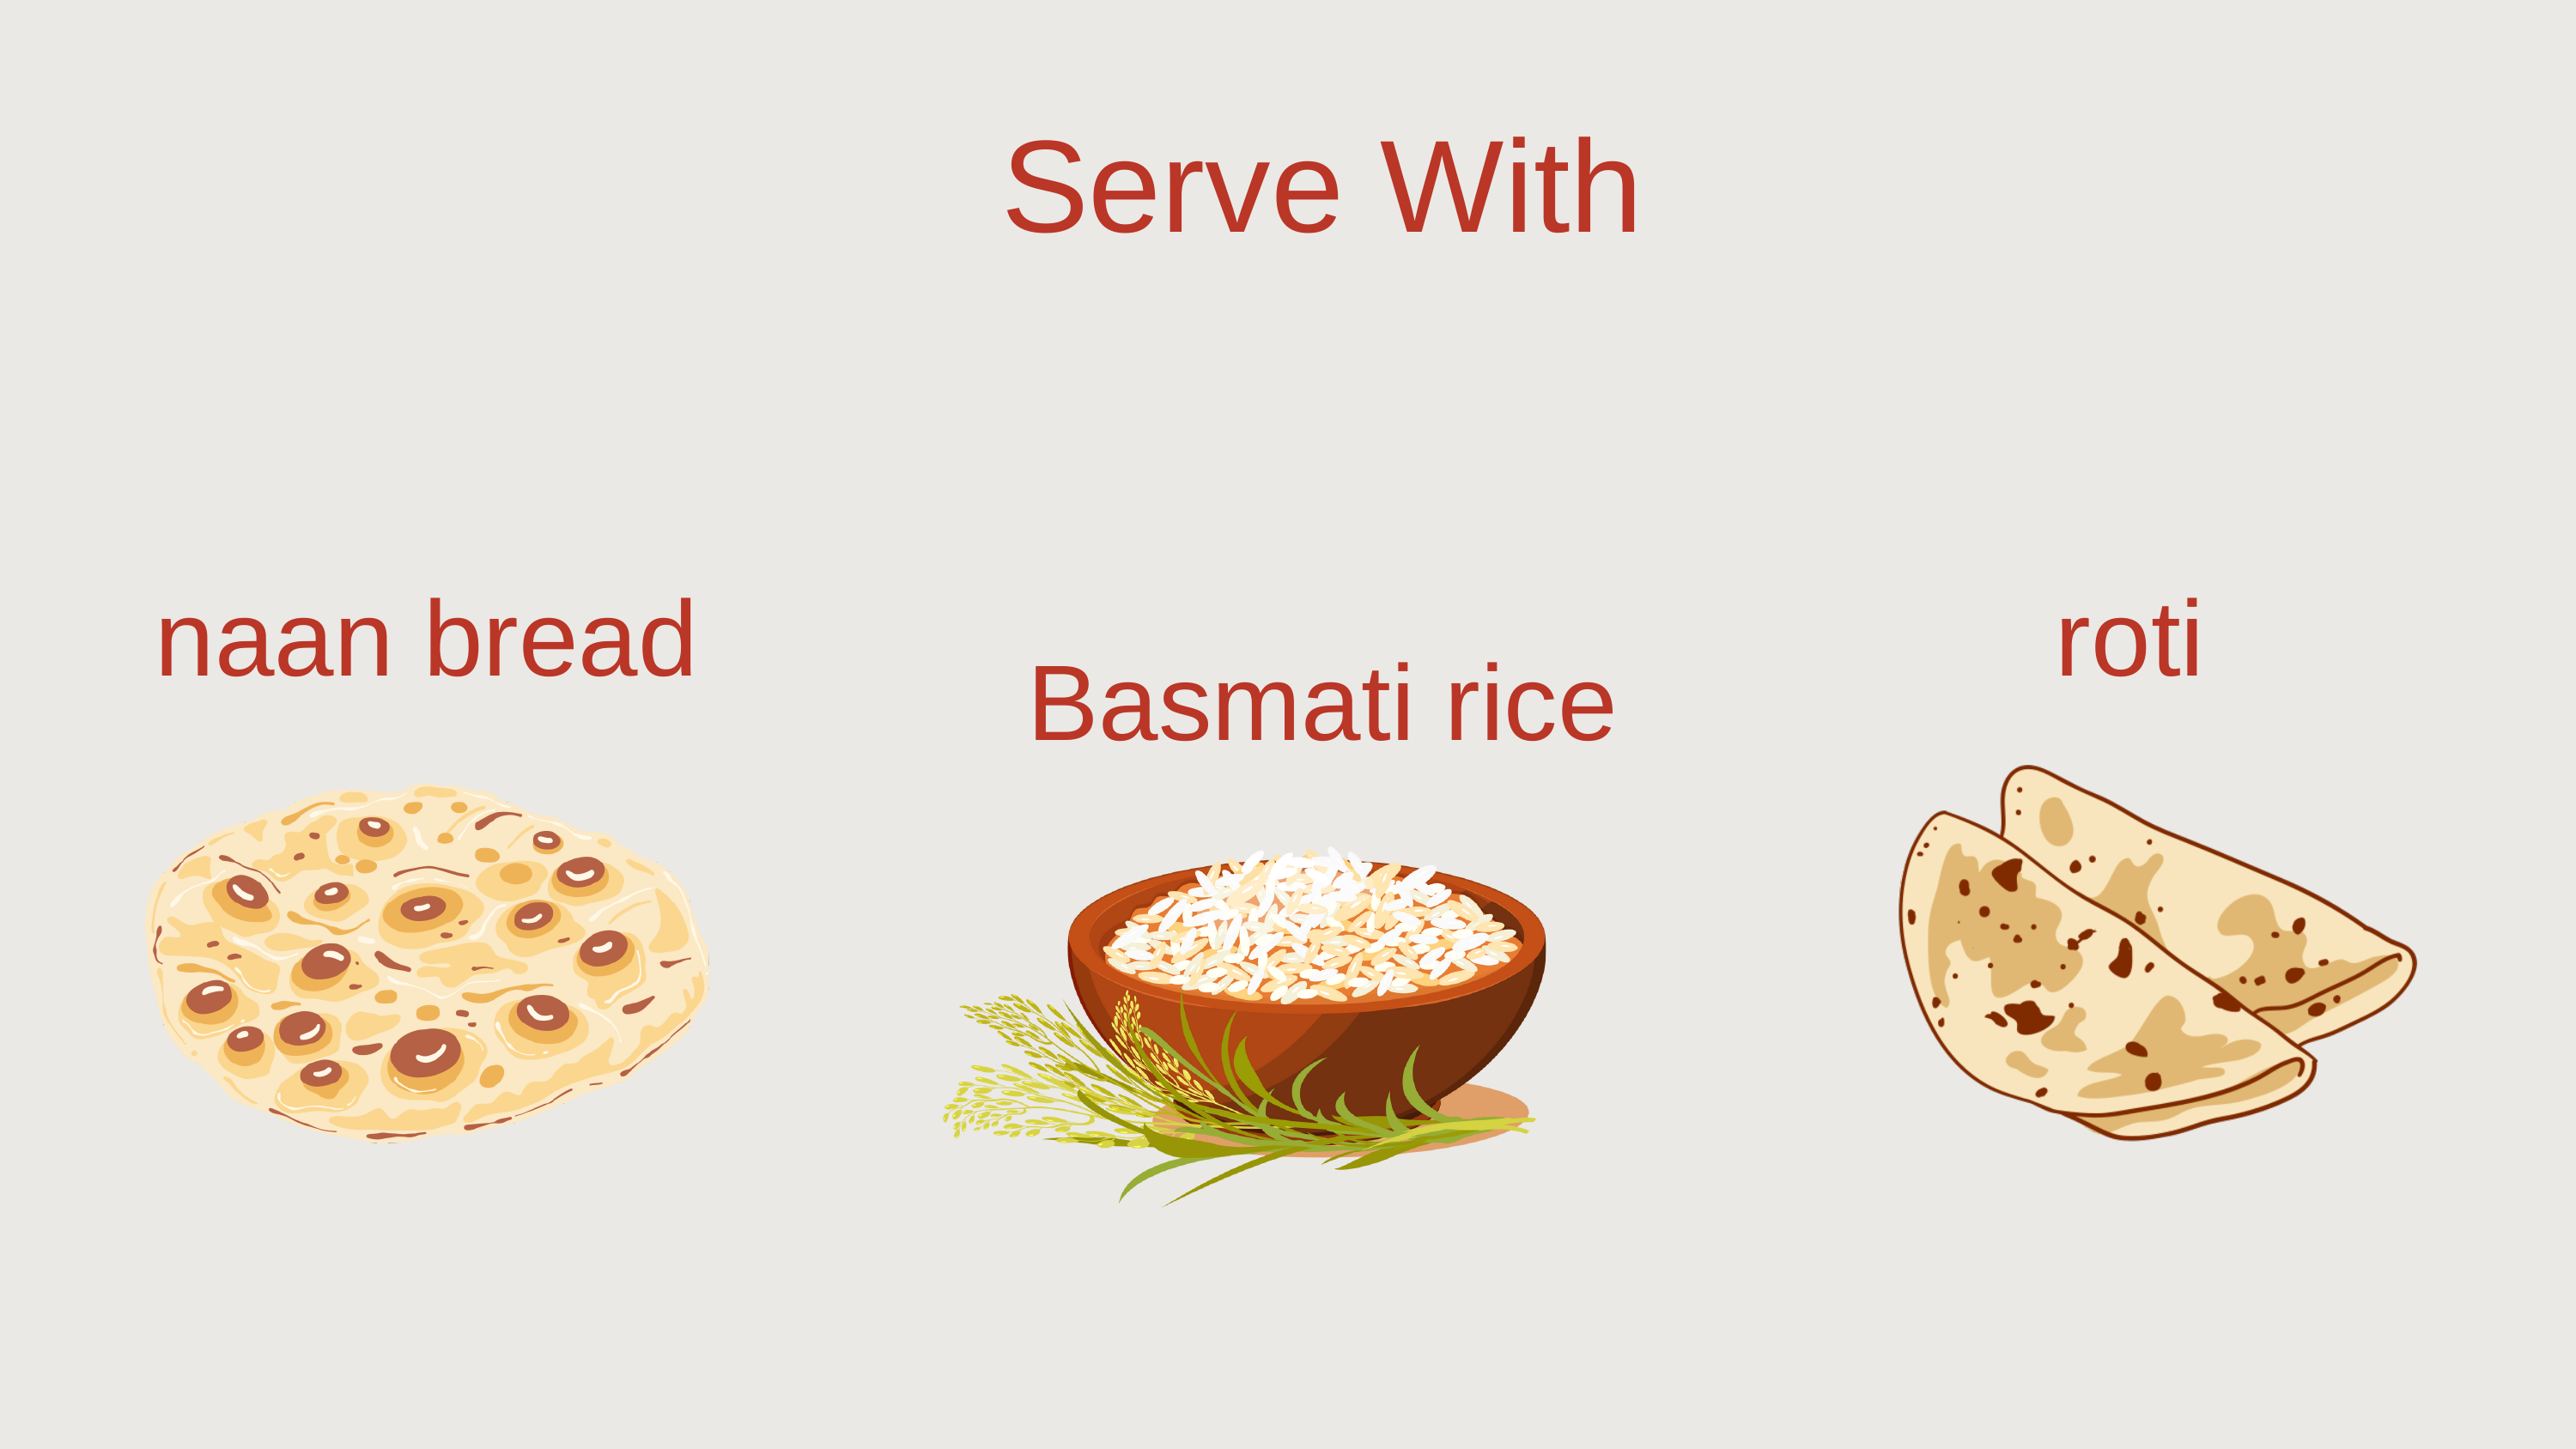

Serve With
naan bread
roti
Basmati rice